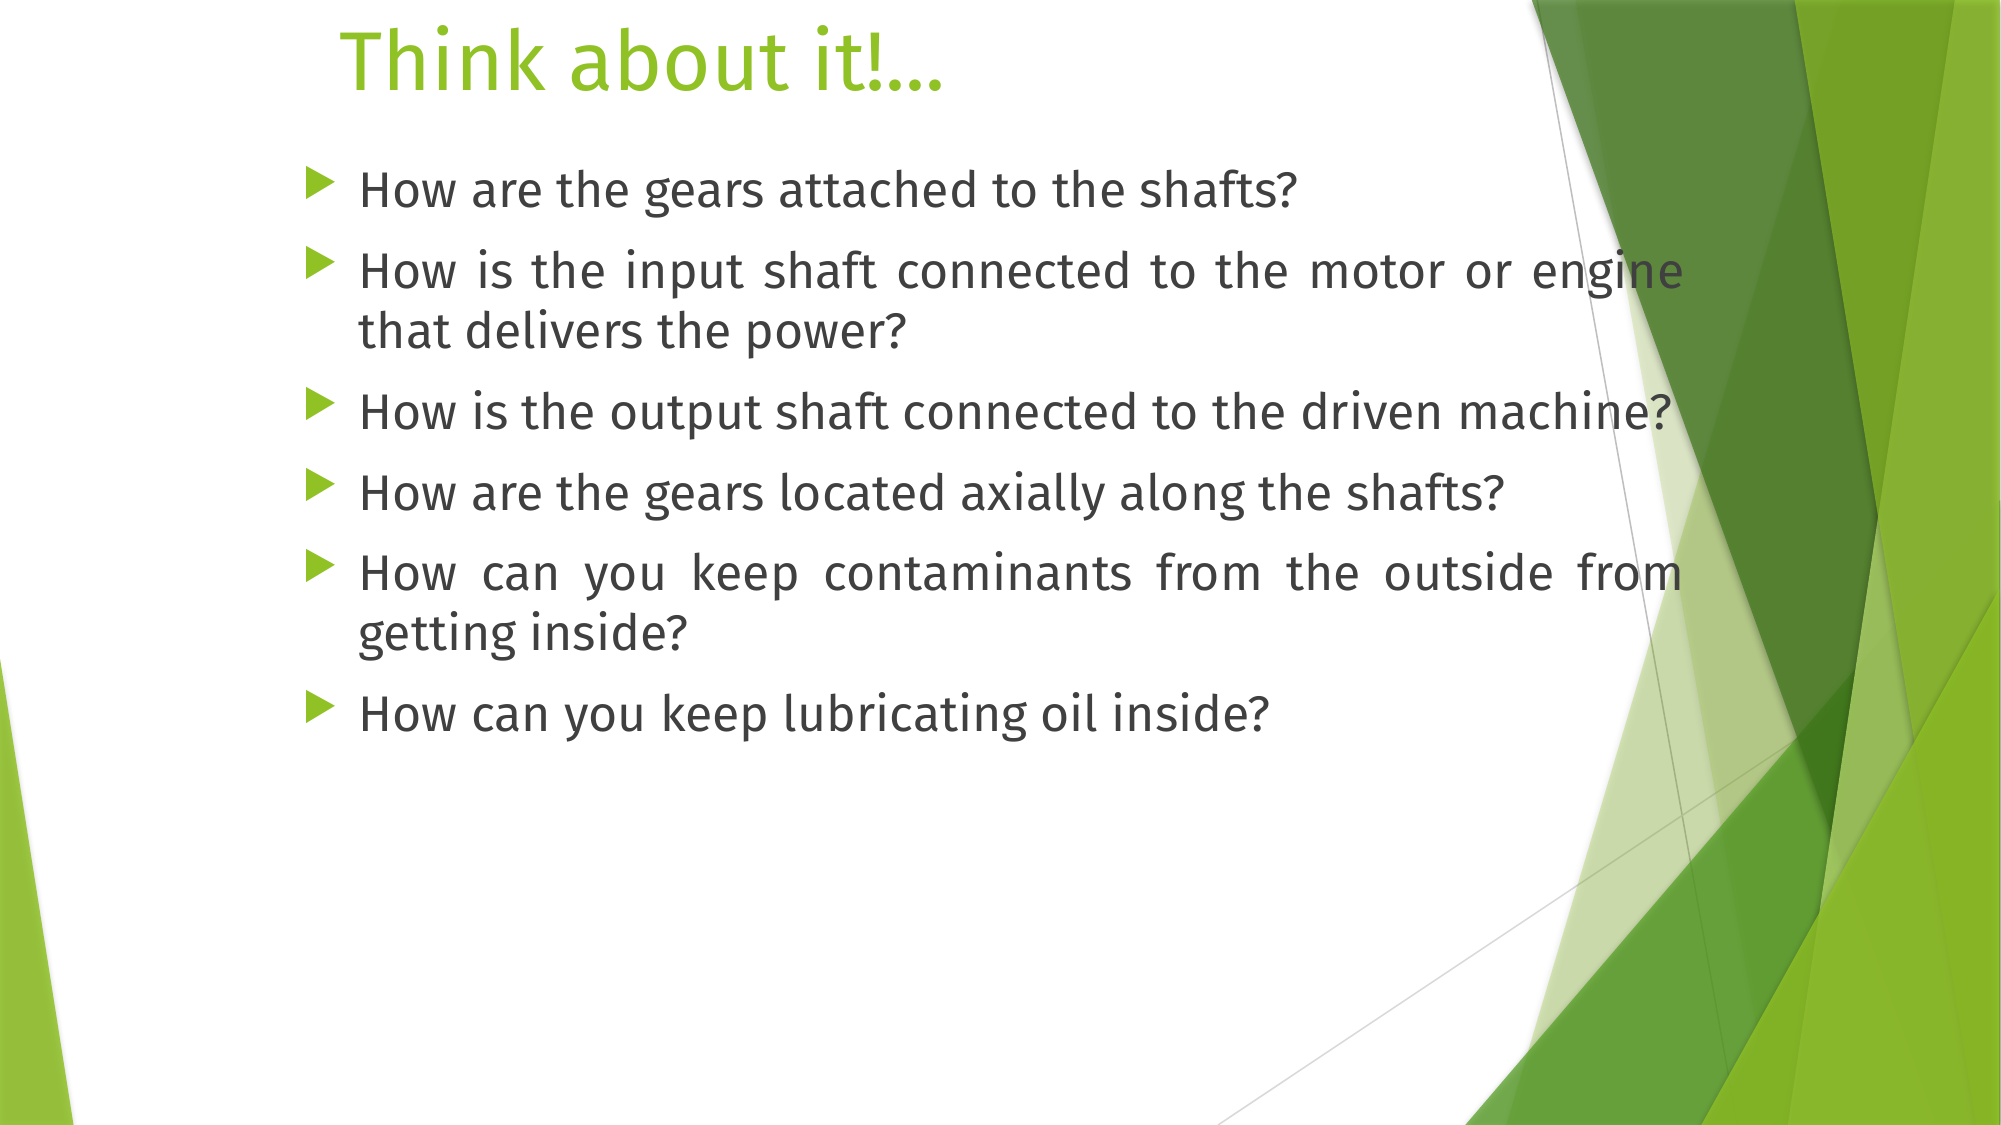

# Think about it!...
How are the gears attached to the shafts?
How is the input shaft connected to the motor or engine that delivers the power?
How is the output shaft connected to the driven machine?
How are the gears located axially along the shafts?
How can you keep contaminants from the outside from getting inside?
How can you keep lubricating oil inside?